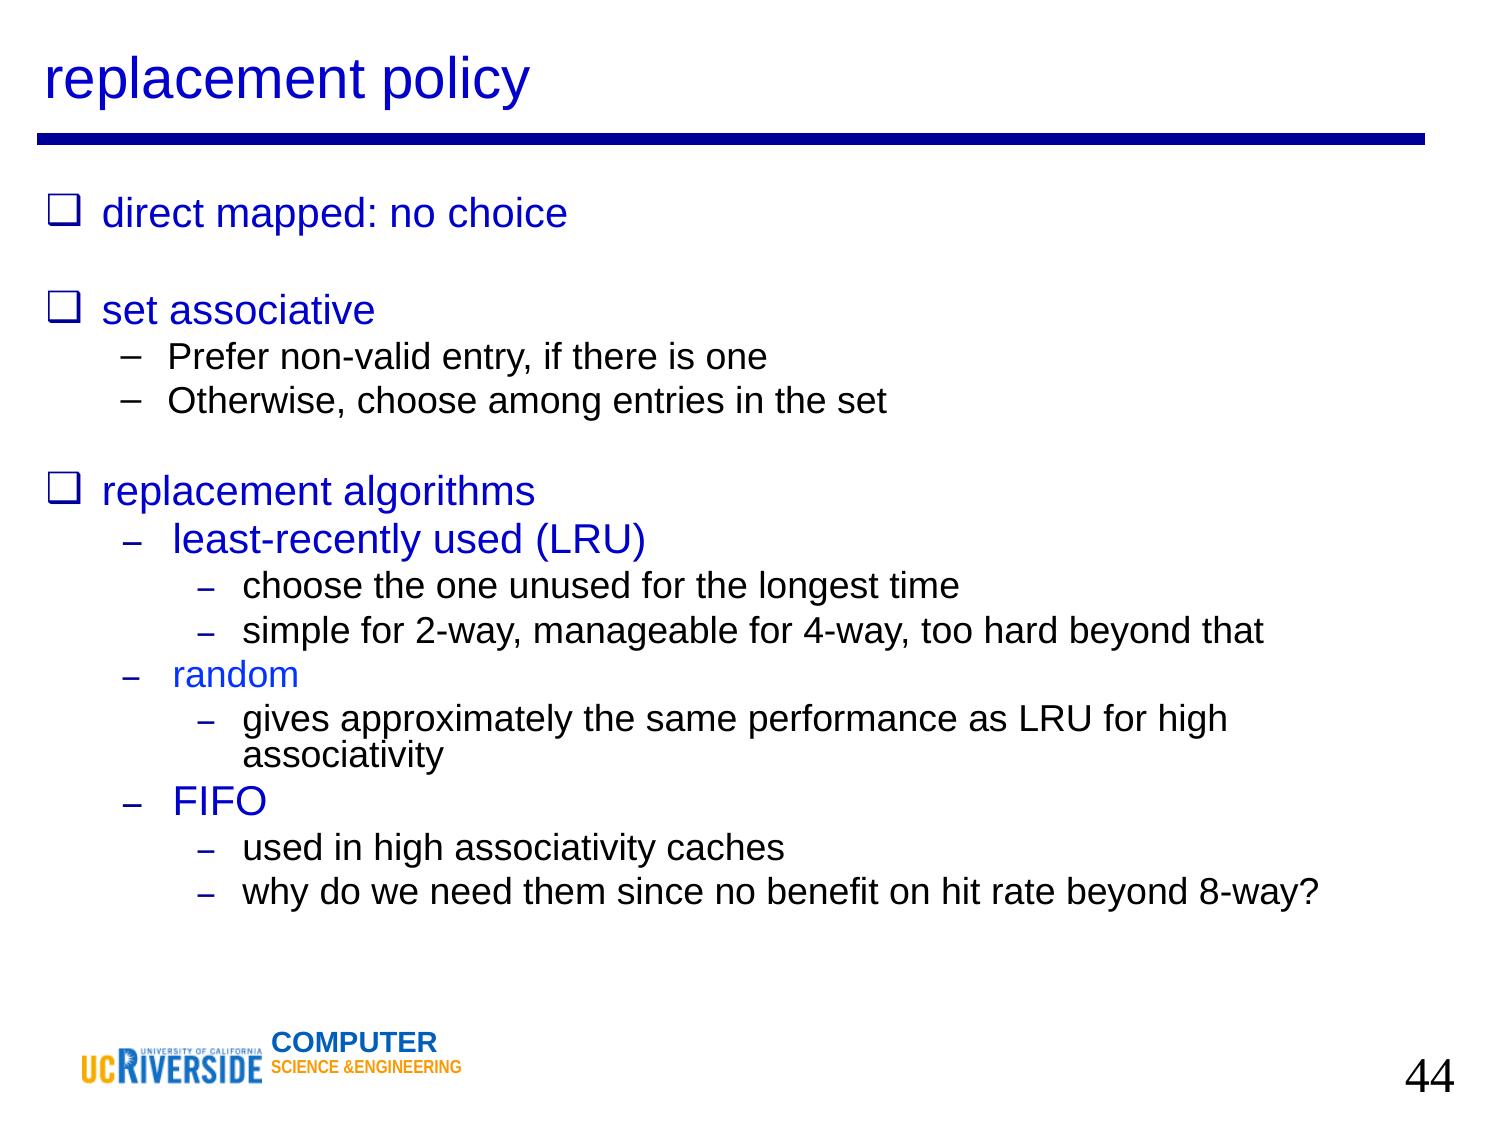

# replacement policy
direct mapped: no choice

set associative
Prefer non-valid entry, if there is one
Otherwise, choose among entries in the set

replacement algorithms
least-recently used (LRU)
choose the one unused for the longest time
simple for 2-way, manageable for 4-way, too hard beyond that
random
gives approximately the same performance as LRU for high associativity
FIFO
used in high associativity caches
why do we need them since no benefit on hit rate beyond 8-way?
44